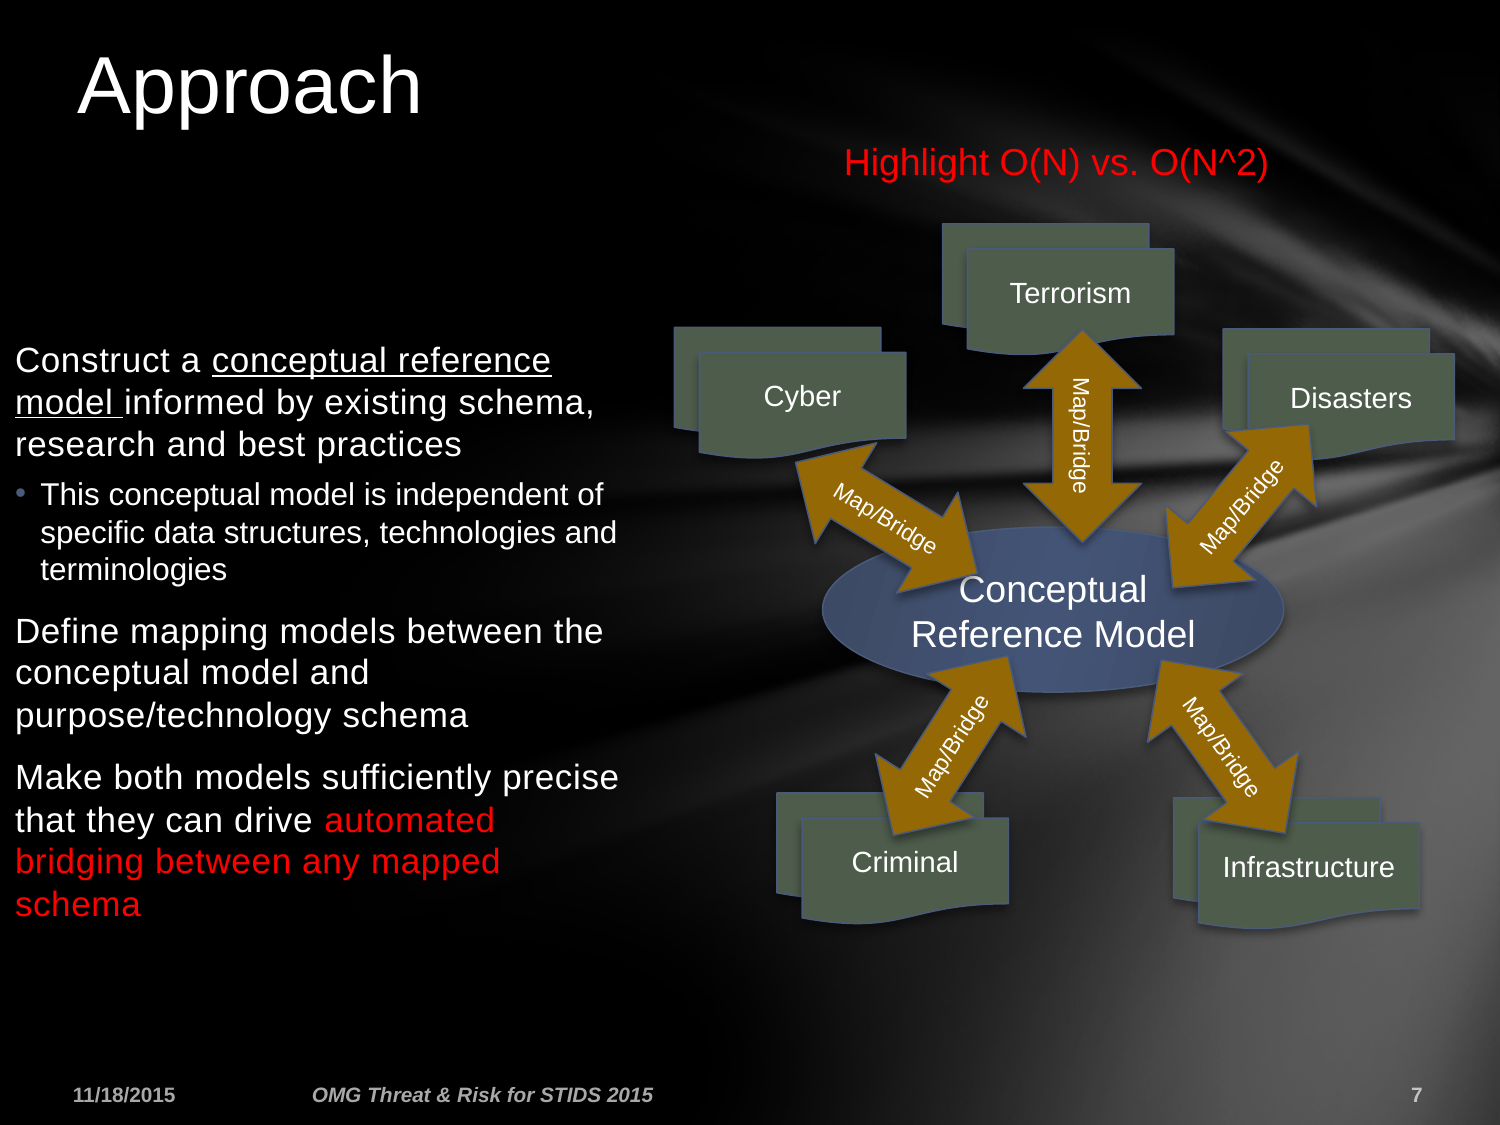

# Approach
Highlight O(N) vs. O(N^2)
Cyber
Terrorism
Cyber
Cyber
Construct a conceptual reference model informed by existing schema, research and best practices
This conceptual model is independent of specific data structures, technologies and terminologies
Define mapping models between the conceptual model and purpose/technology schema
Make both models sufficiently precise that they can drive automated  bridging between any mapped schema
Cyber
Disasters
Map/Bridge
Map/Bridge
Map/Bridge
Conceptual Reference Model
Map/Bridge
Map/Bridge
Criminal
Cyber
Criminal
Infrastructure
11/18/2015
OMG Threat & Risk for STIDS 2015
7